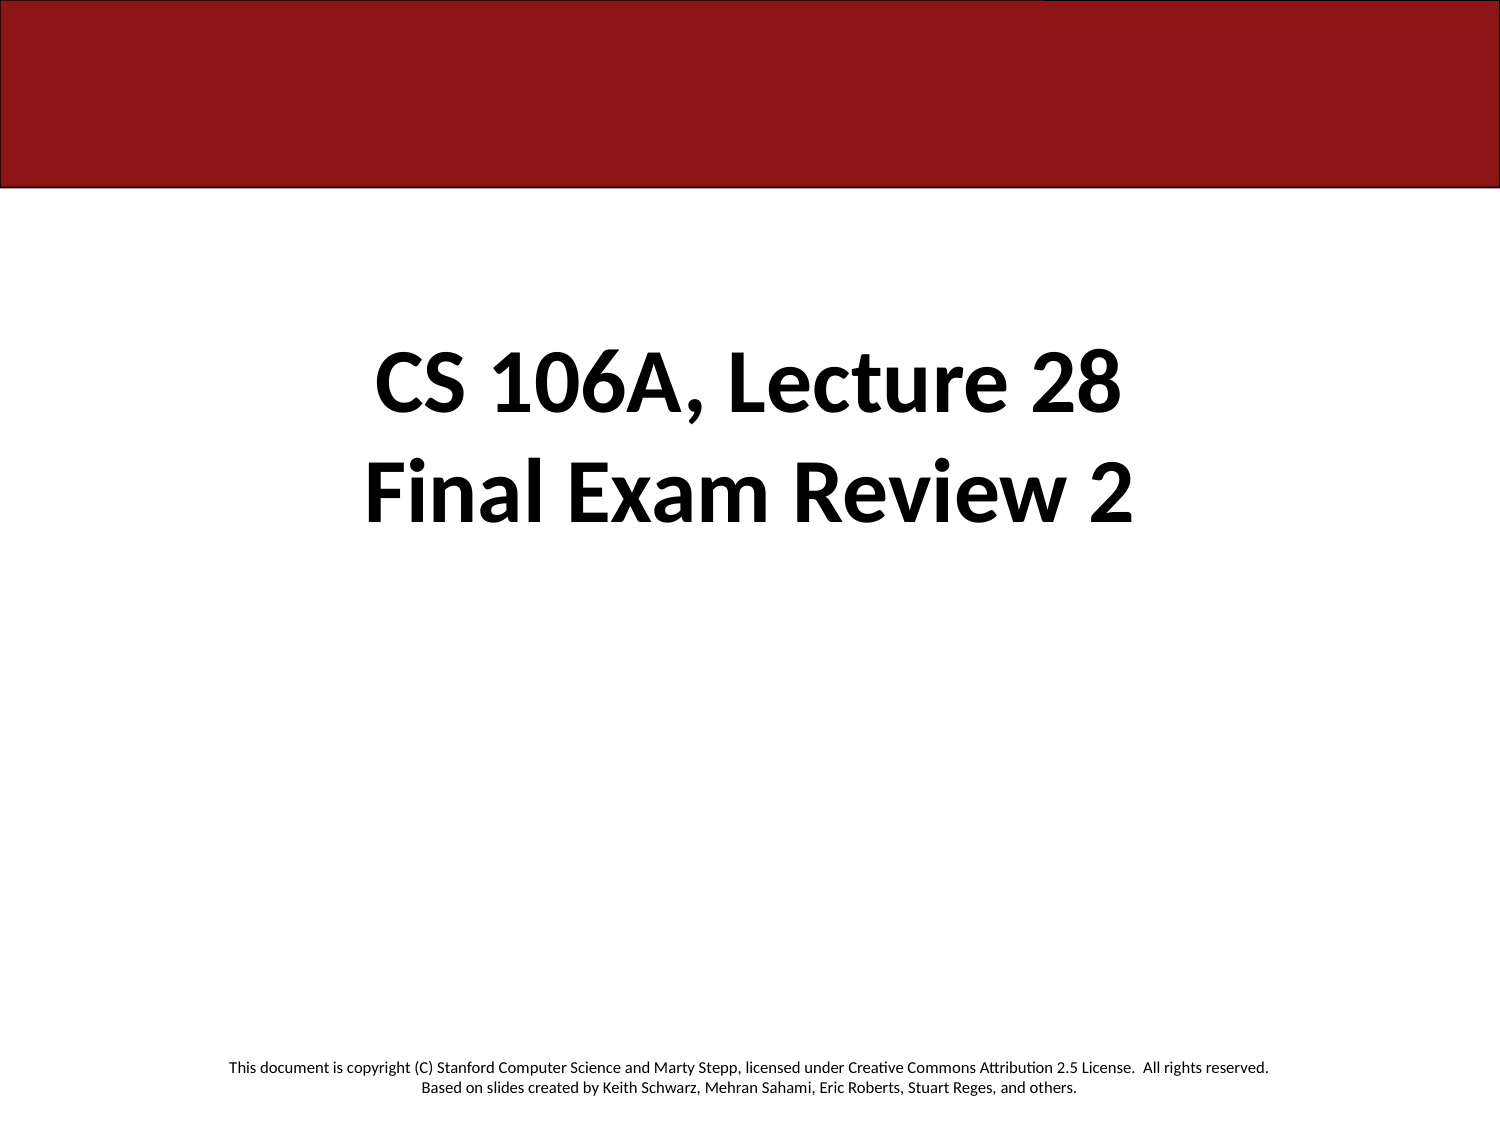

# CS 106A, Lecture 28 Final Exam Review 2